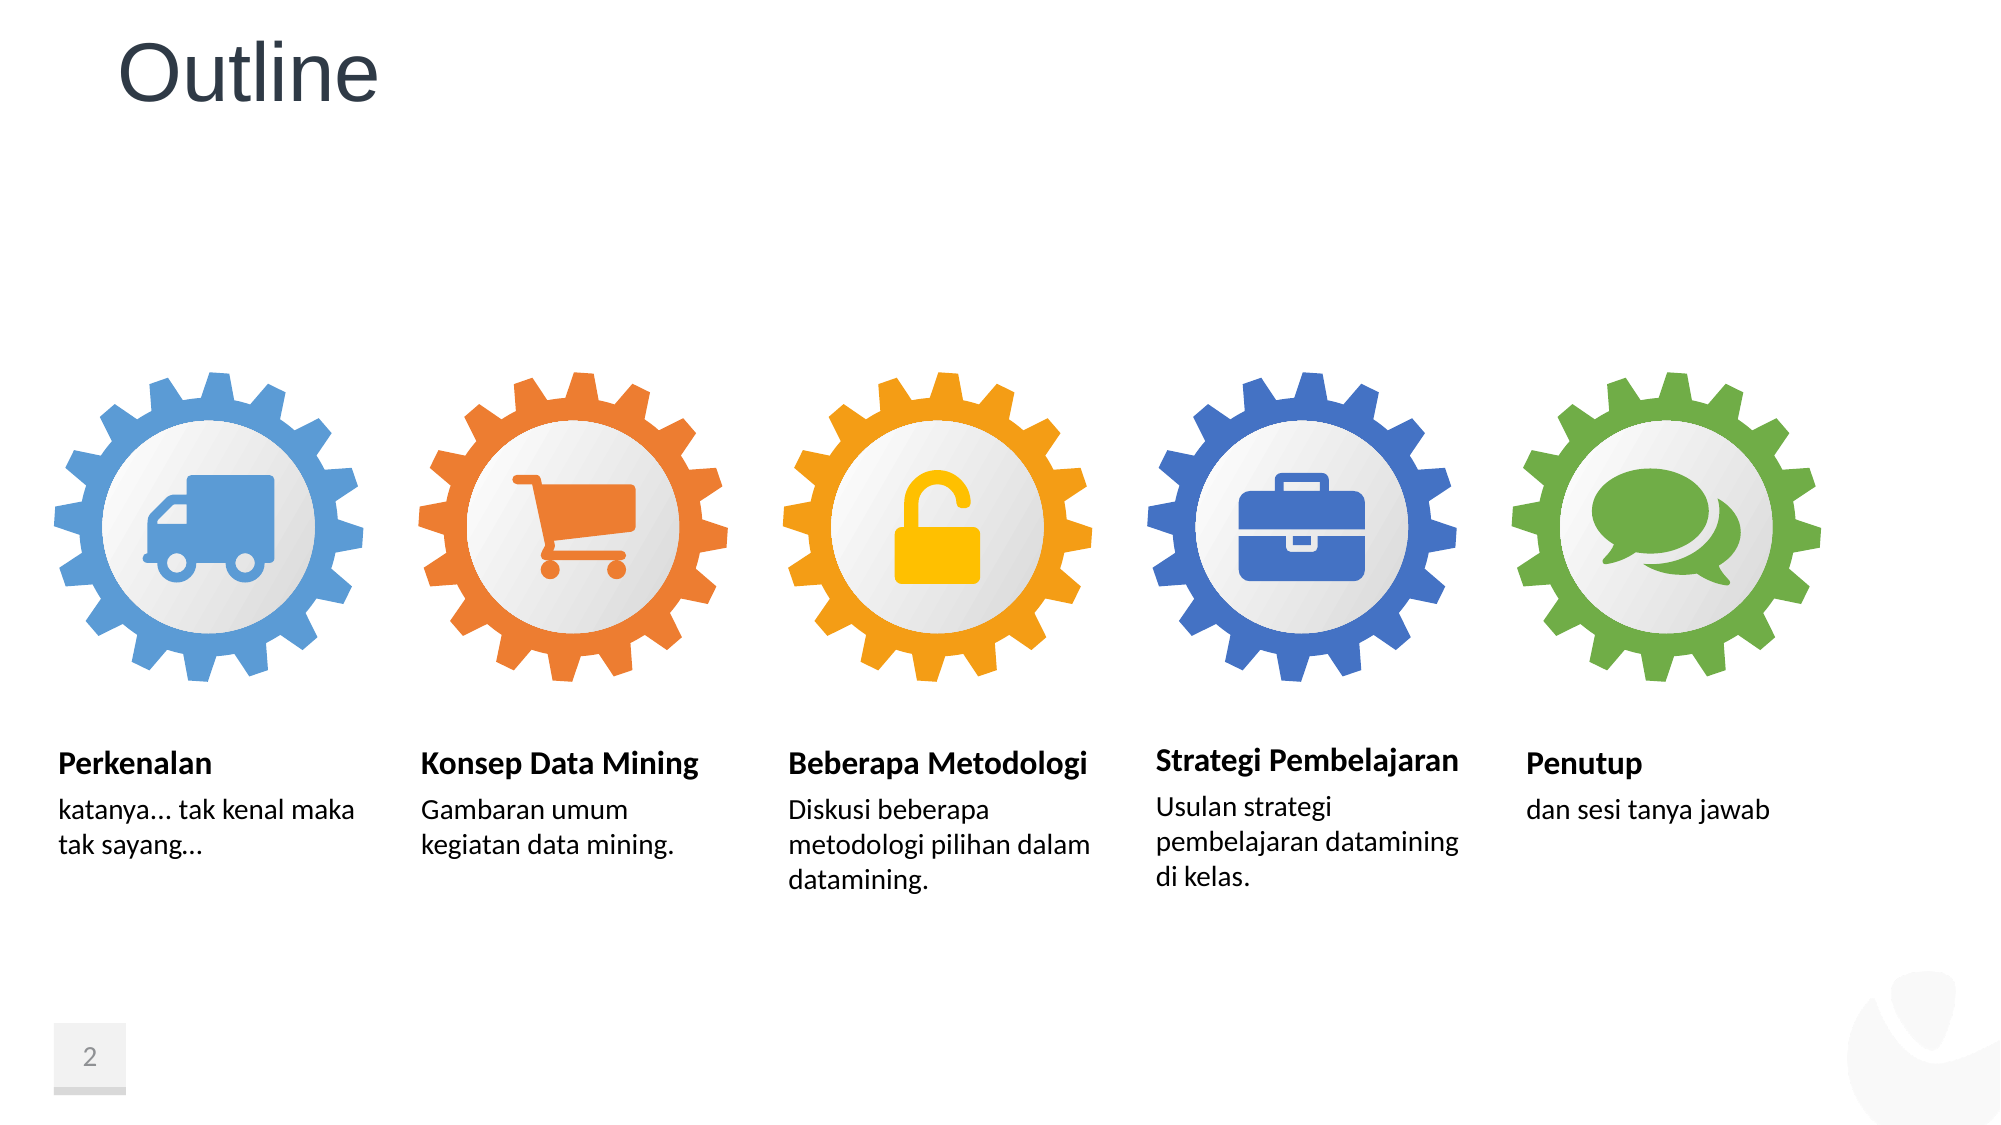

# Outline

Strategi Pembelajaran
Usulan strategi pembelajaran datamining di kelas.
Perkenalan
katanya... tak kenal maka tak sayang…
Konsep Data Mining
Gambaran umum kegiatan data mining.
Beberapa Metodologi
Diskusi beberapa metodologi pilihan dalam datamining.
Penutup
dan sesi tanya jawab
2